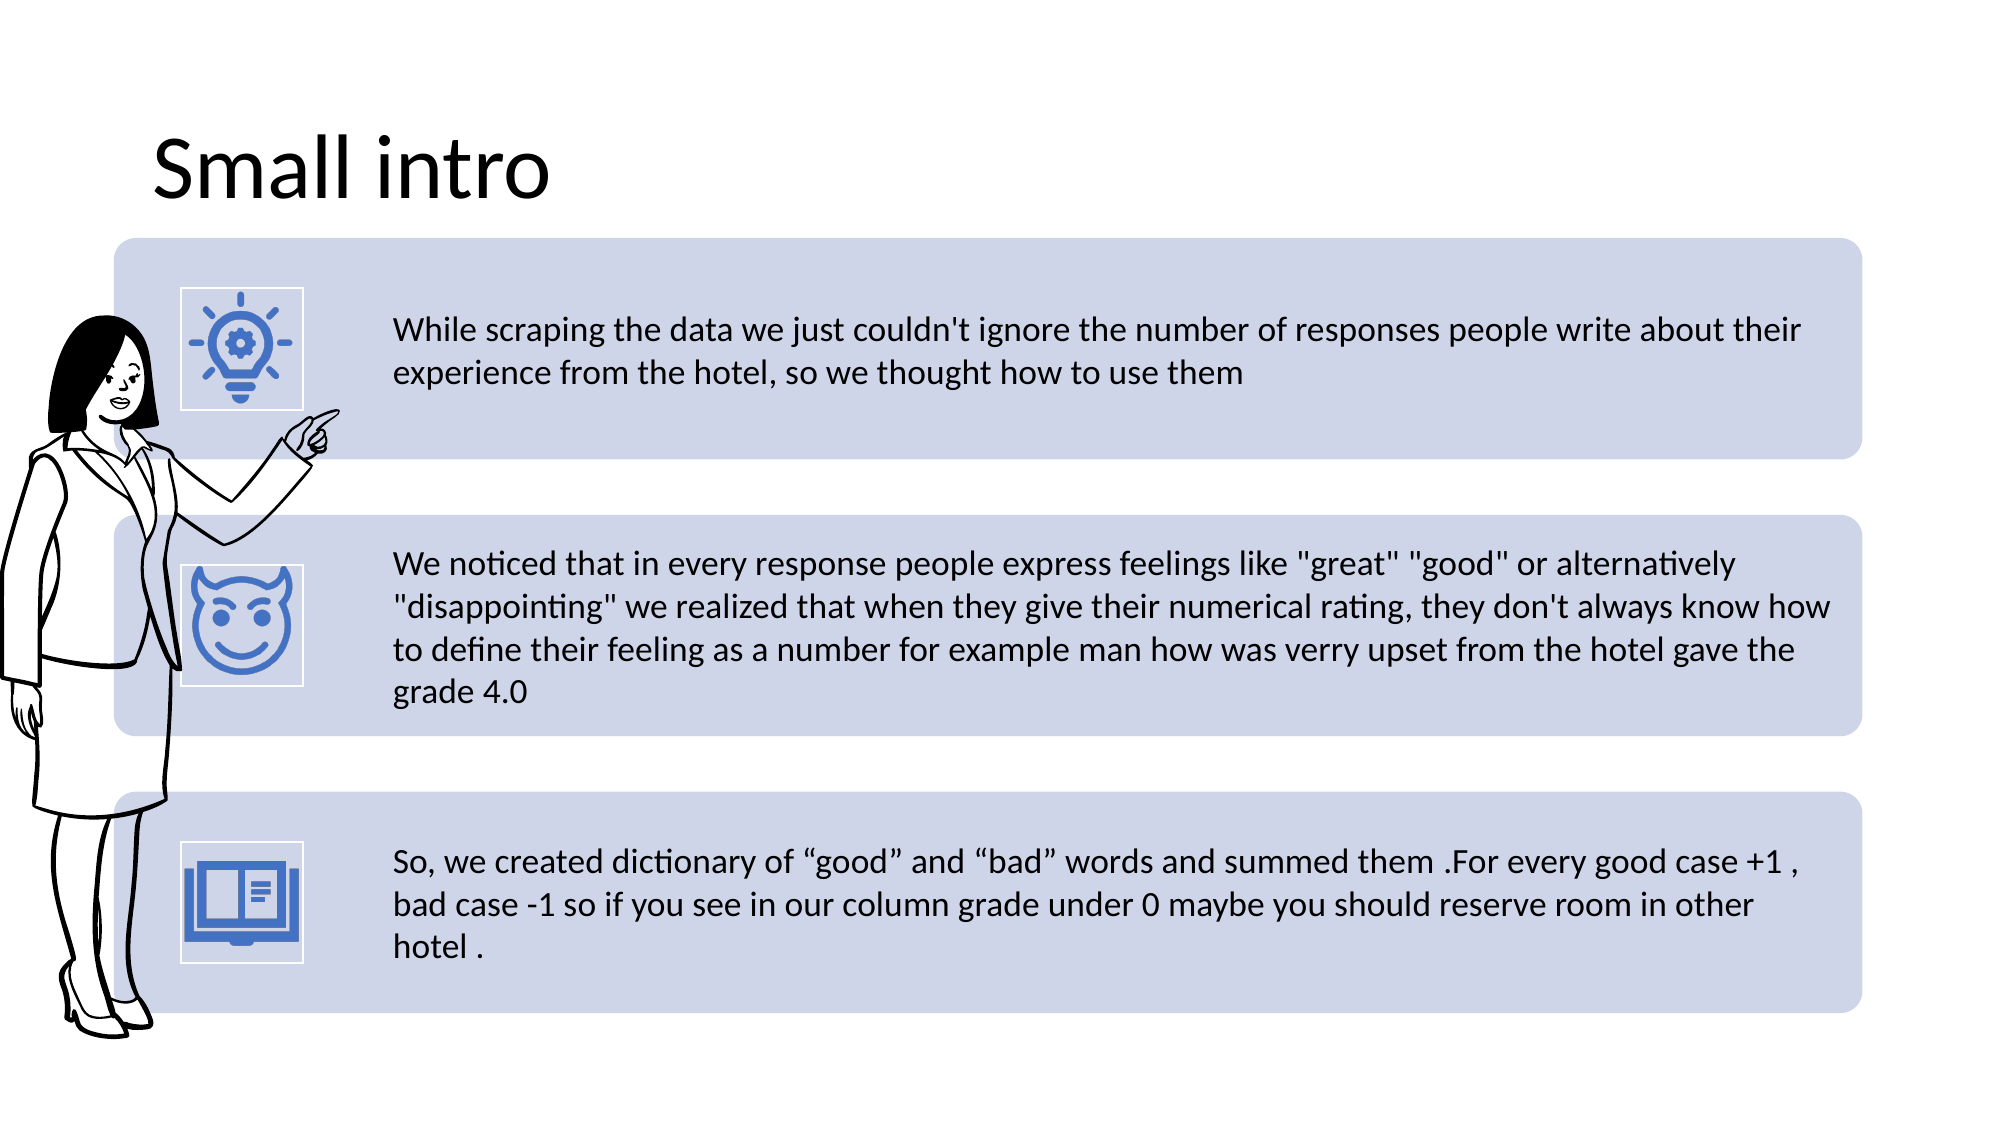

# Small intro
While scraping the data we just couldn't ignore the number of responses people write about their experience from the hotel, so we thought how to use them
We noticed that in every response people express feelings like "great" "good" or alternatively "disappointing" we realized that when they give their numerical rating, they don't always know how to define their feeling as a number for example man how was verry upset from the hotel gave the grade 4.0
So, we created dictionary of “good” and “bad” words and summed them .For every good case +1 , bad case -1 so if you see in our column grade under 0 maybe you should reserve room in other hotel .